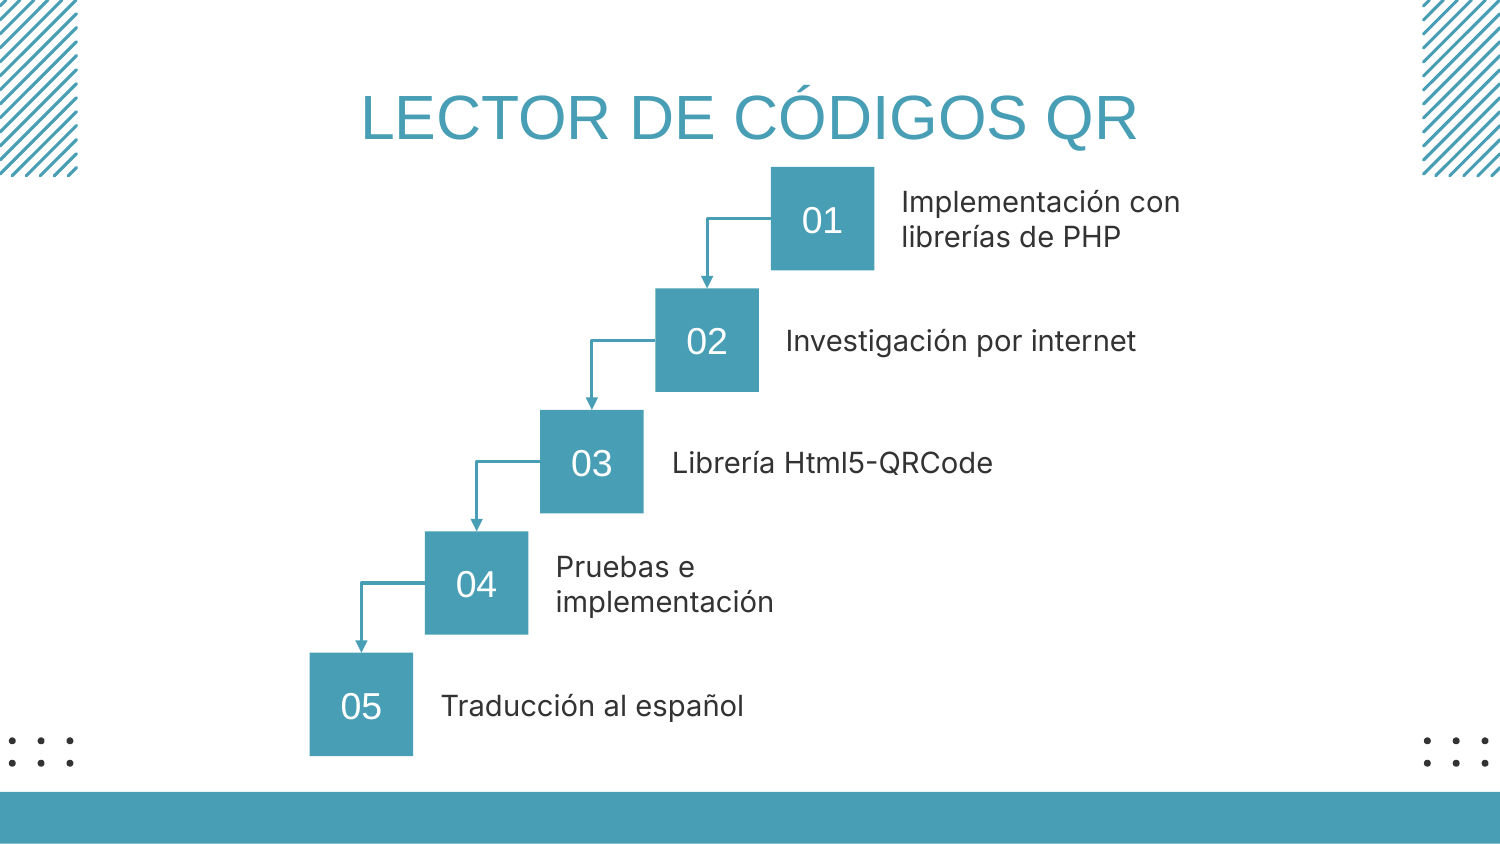

# LECTOR DE CÓDIGOS QR
01
Implementación con librerías de PHP
02
Investigación por internet
03
Librería Html5-QRCode
04
Pruebas e implementación
05
Traducción al español